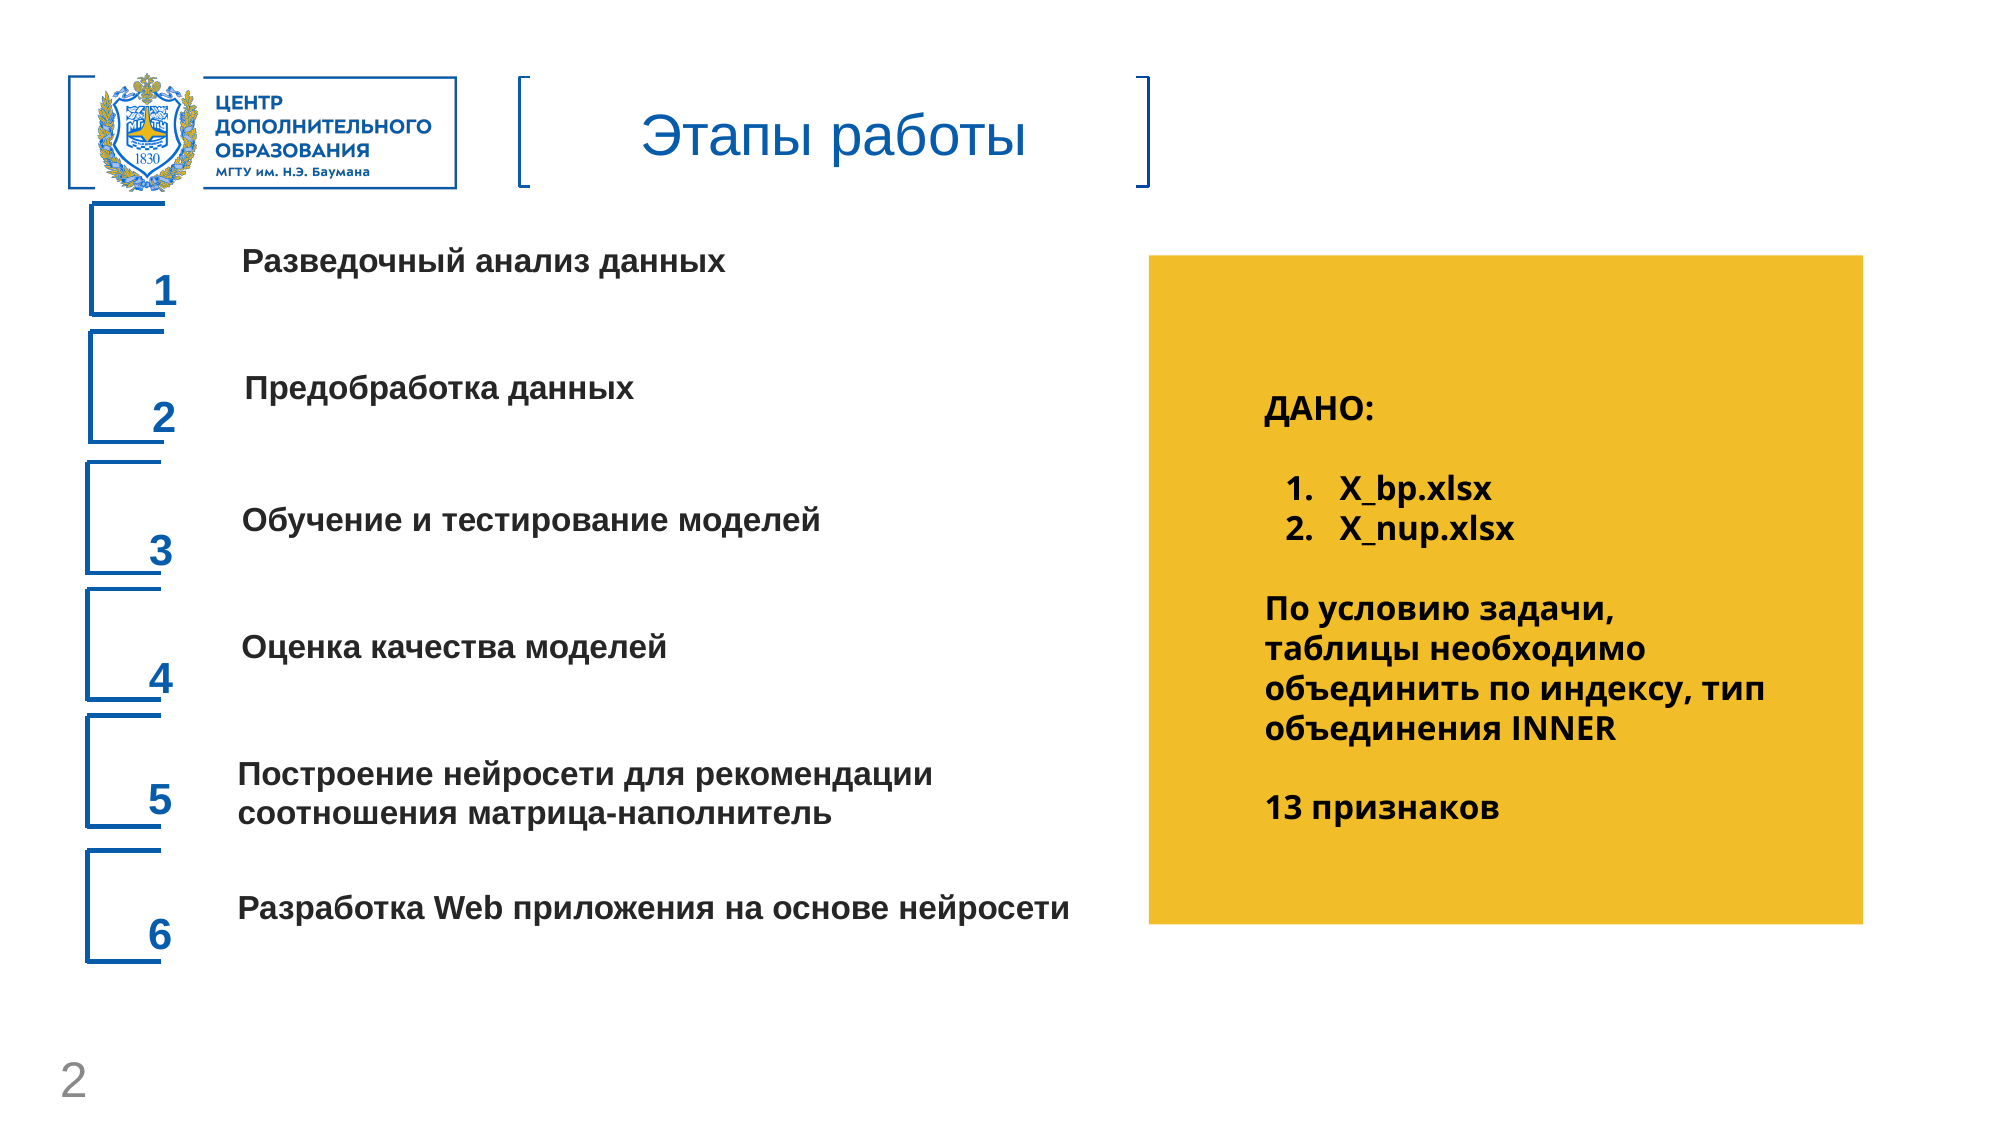

Этапы работы

Разведочный анализ данных
1

Предобработка данных
2
ДАНО:

X_bp.xlsx
X_nup.xlsx

По условию задачи, таблицы необходимо объединить по индексу, тип объединения INNER

13 признаков
Обучение и тестирование моделей
3
Оценка качества моделей
4
Построение нейросети для рекомендации
соотношения матрица-наполнитель
5
Разработка Web приложения на основе нейросети
6
2